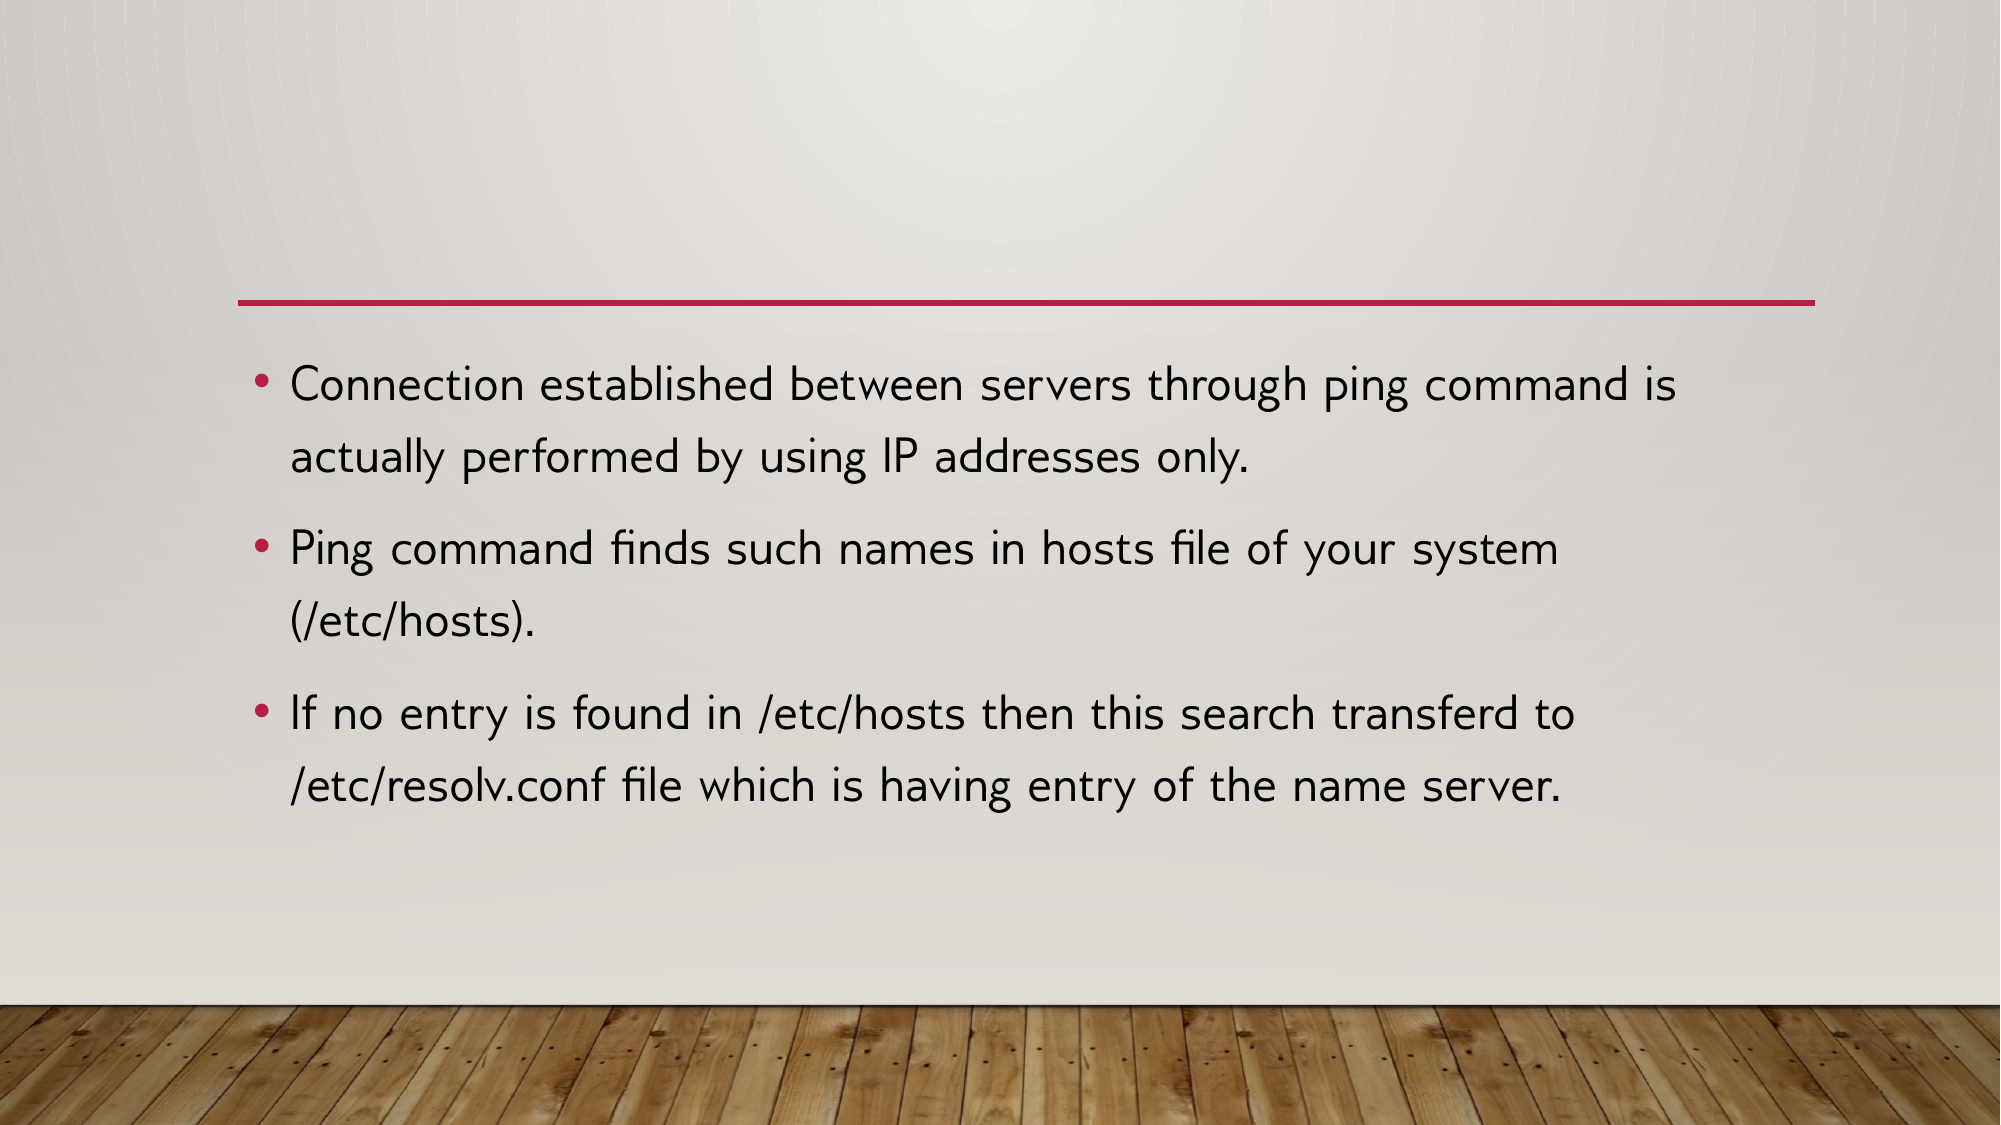

Connection established between servers through ping command is actually performed by using IP addresses only.
Ping command finds such names in hosts file of your system  (/etc/hosts).
If no entry is found in /etc/hosts then this search transferd to /etc/resolv.conf file which is having entry of the name server.